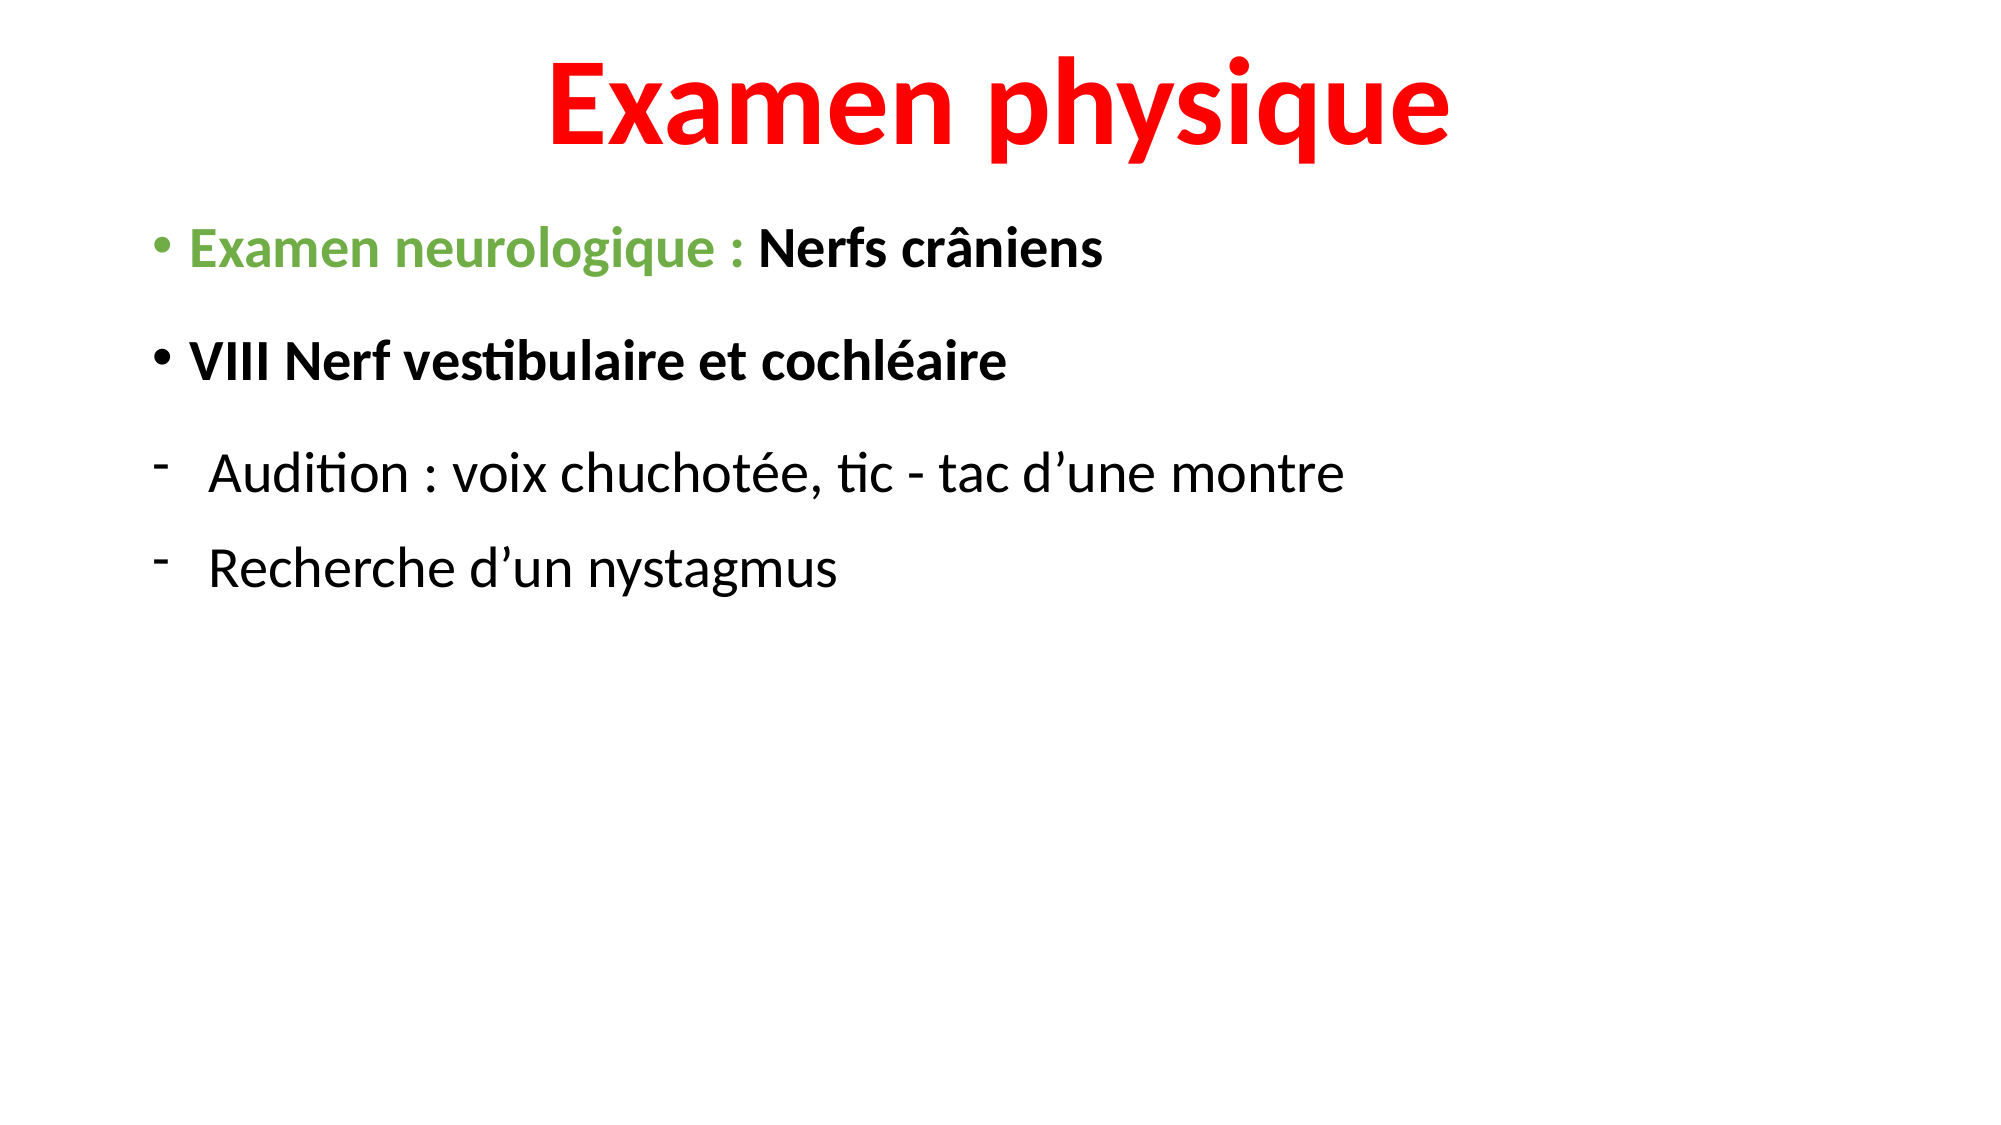

# Examen physique
Examen neurologique : Nerfs crâniens
VIII Nerf vestibulaire et cochléaire
Audition : voix chuchotée, tic - tac d’une montre
Recherche d’un nystagmus